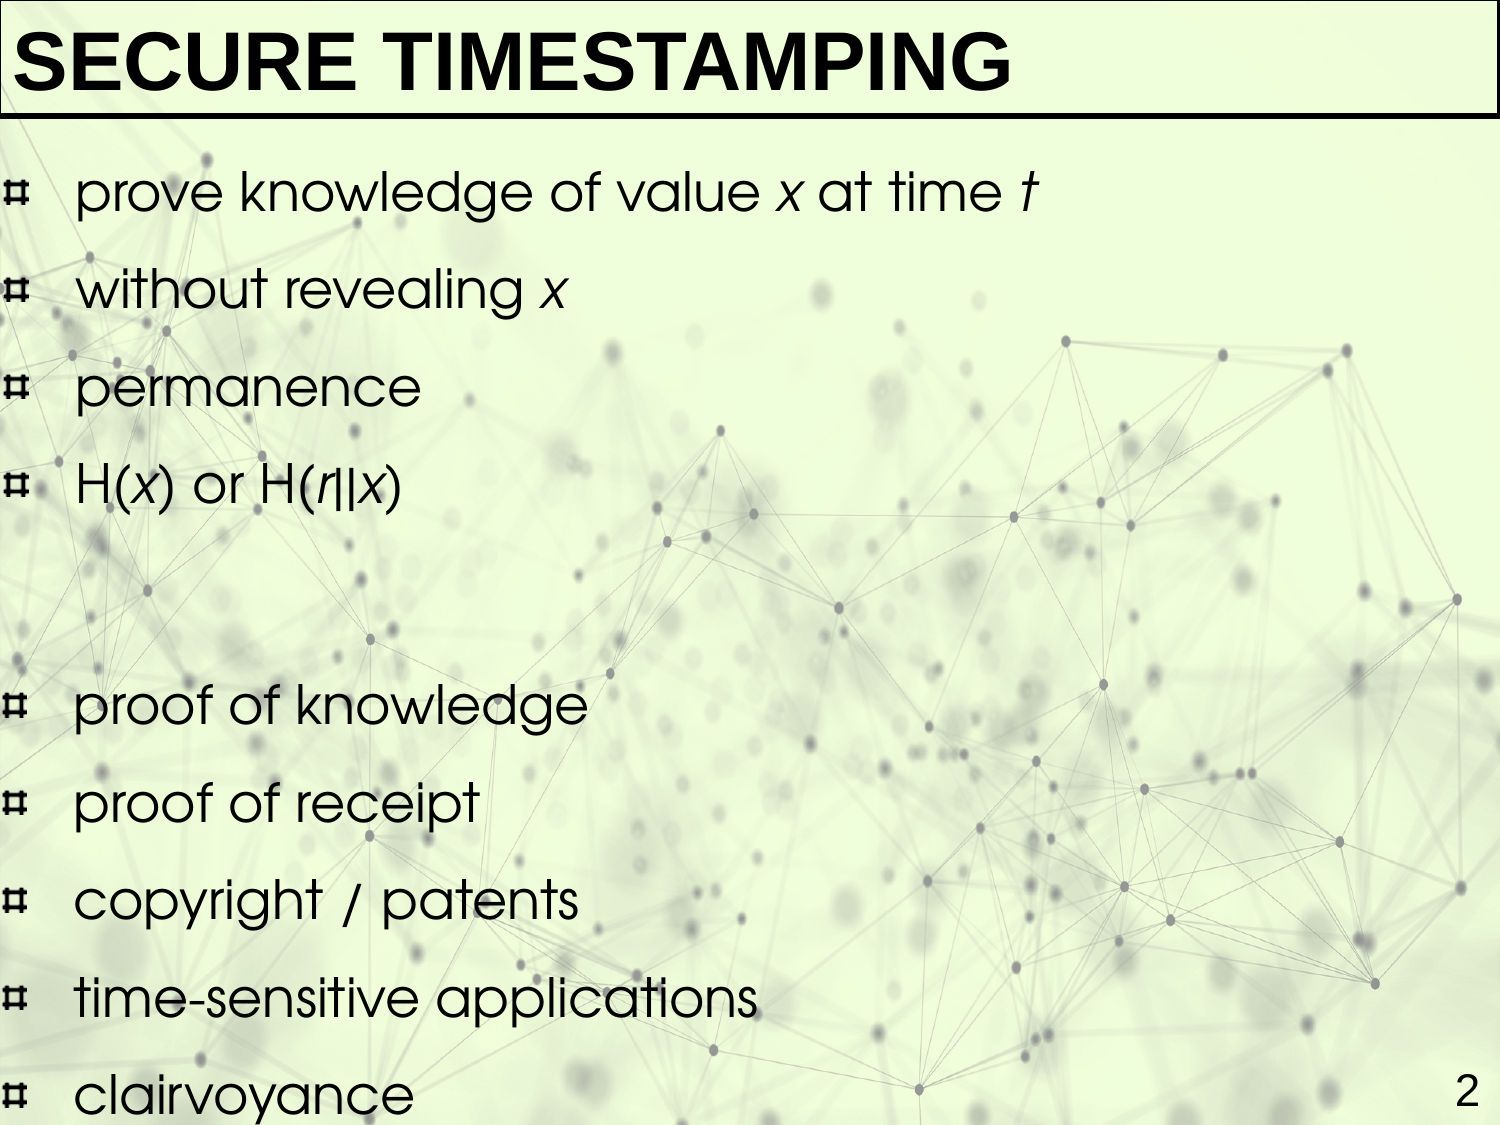

Secure timestamping
prove knowledge of value x at time t
without revealing x
permanence
H(x) or H(r||x)
proof of knowledge
proof of receipt
copyright / patents
time-sensitive applications
clairvoyance
2